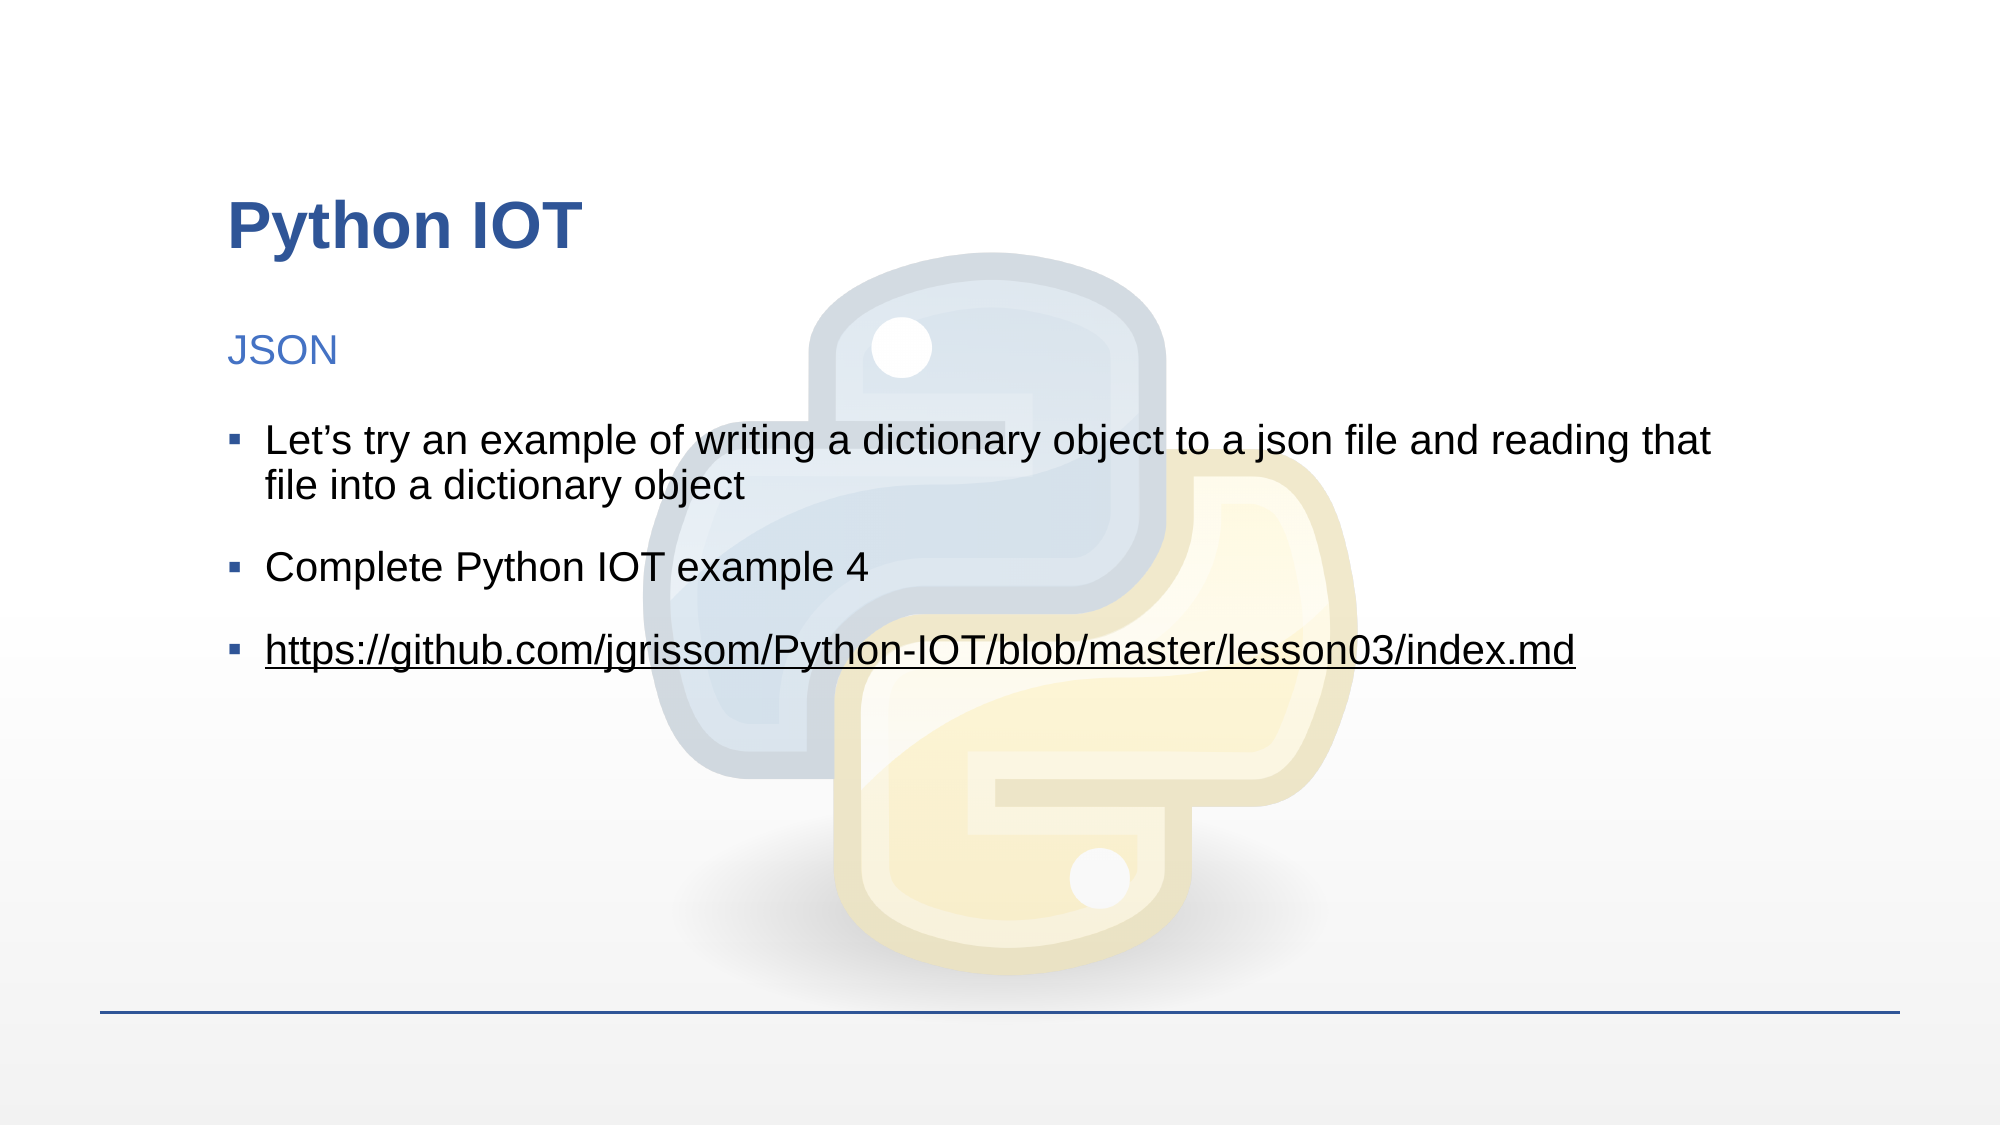

# Python IOT
JSON
Let’s try an example of writing a dictionary object to a json file and reading that file into a dictionary object
Complete Python IOT example 4
https://github.com/jgrissom/Python-IOT/blob/master/lesson03/index.md